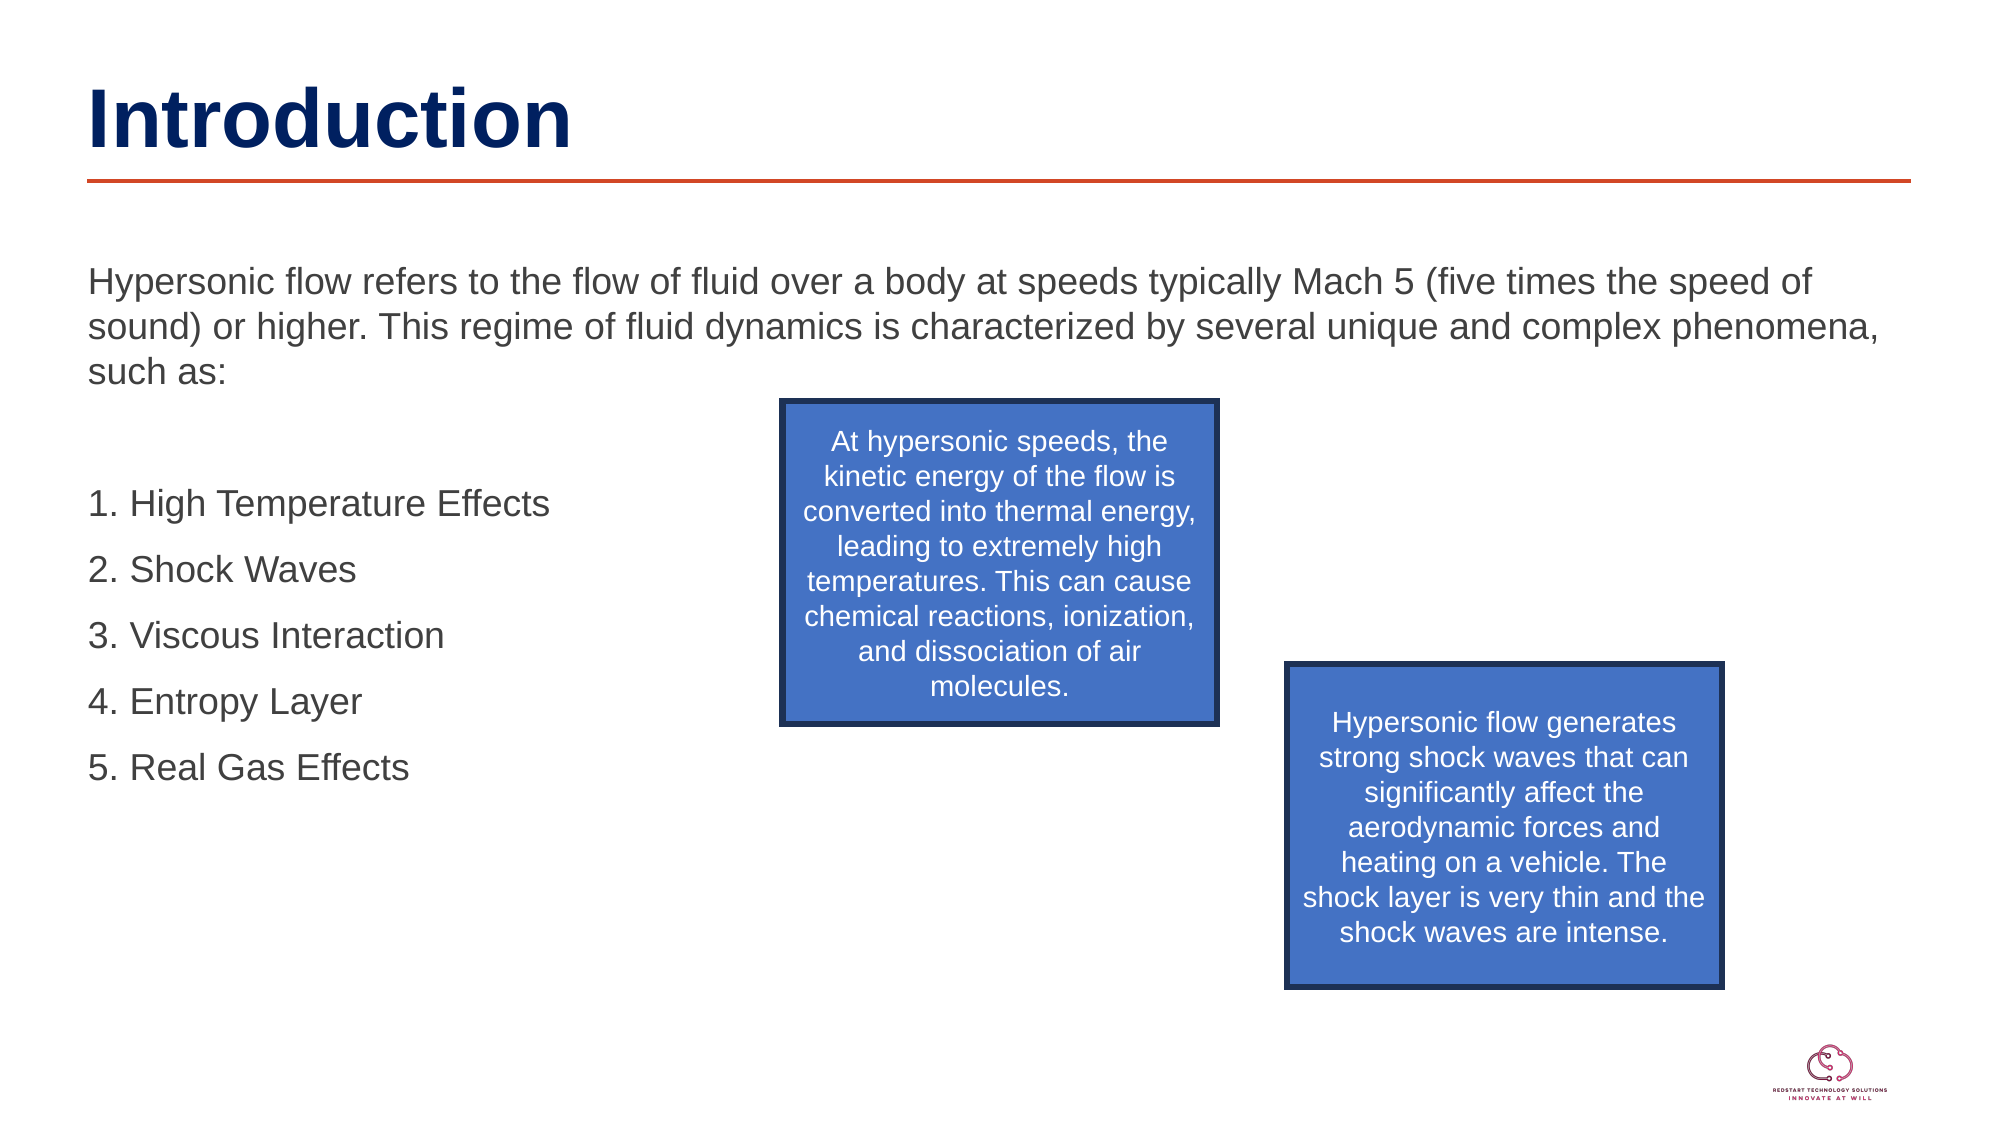

# Introduction
Hypersonic flow refers to the flow of fluid over a body at speeds typically Mach 5 (five times the speed of sound) or higher. This regime of fluid dynamics is characterized by several unique and complex phenomena, such as:

1. High Temperature Effects
2. Shock Waves
3. Viscous Interaction
4. Entropy Layer
5. Real Gas Effects

At hypersonic speeds, the kinetic energy of the flow is converted into thermal energy, leading to extremely high temperatures. This can cause chemical reactions, ionization, and dissociation of air molecules.
Hypersonic flow generates strong shock waves that can significantly affect the aerodynamic forces and heating on a vehicle. The shock layer is very thin and the shock waves are intense.